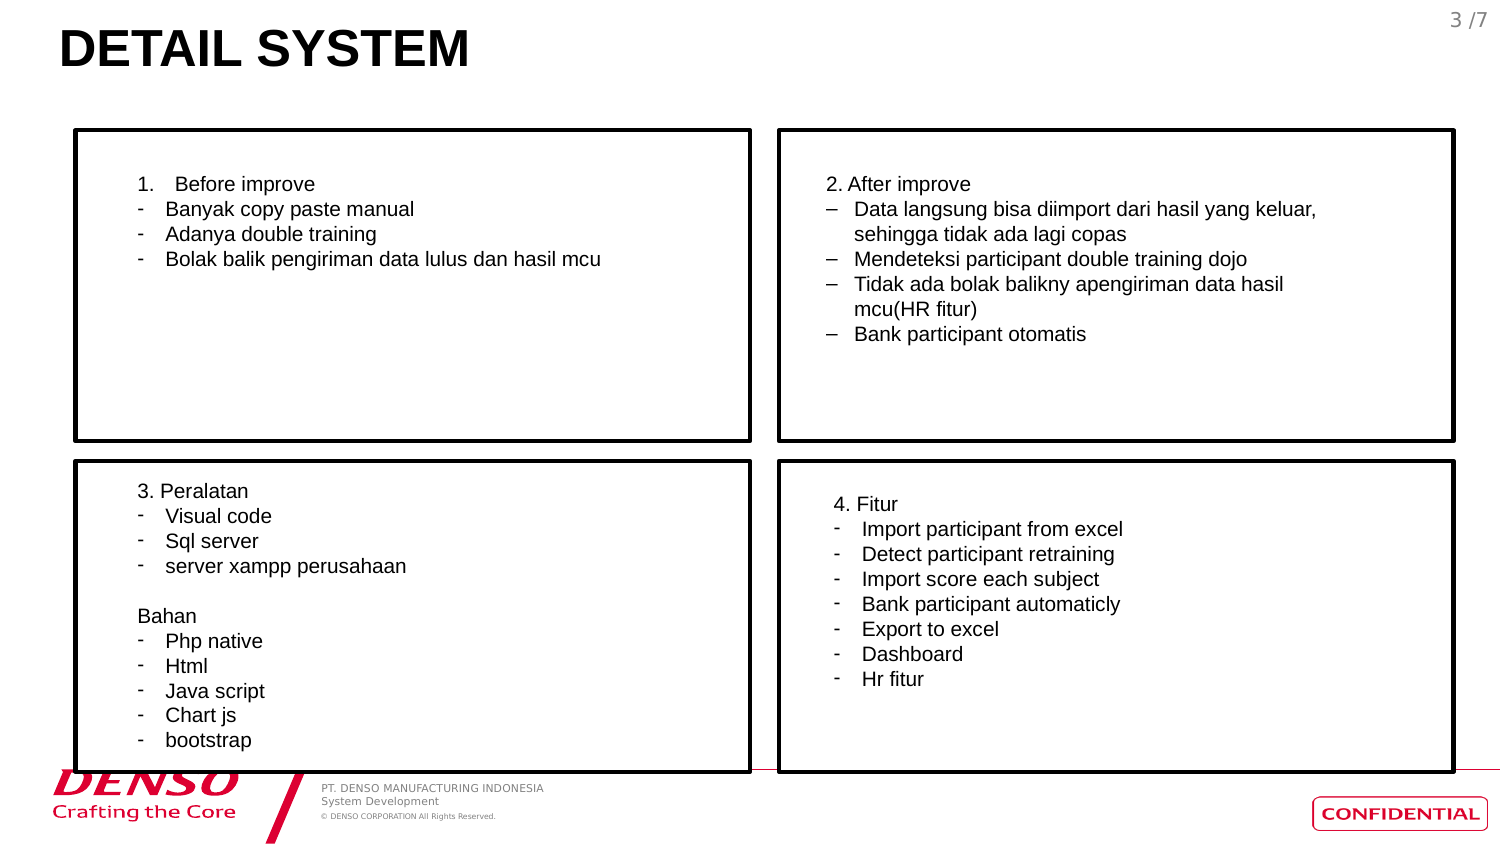

# DETAIL SYSTEM

2. After improve
Data langsung bisa diimport dari hasil yang keluar, sehingga tidak ada lagi copas
Mendeteksi participant double training dojo
Tidak ada bolak balikny apengiriman data hasil mcu(HR fitur)
Bank participant otomatis
Before improve
Banyak copy paste manual
Adanya double training
Bolak balik pengiriman data lulus dan hasil mcu

3. Peralatan
Visual code
Sql server
server xampp perusahaan

Bahan
Php native
Html
Java script
Chart js
bootstrap

4. Fitur
Import participant from excel
Detect participant retraining
Import score each subject
Bank participant automaticly
Export to excel
Dashboard
Hr fitur